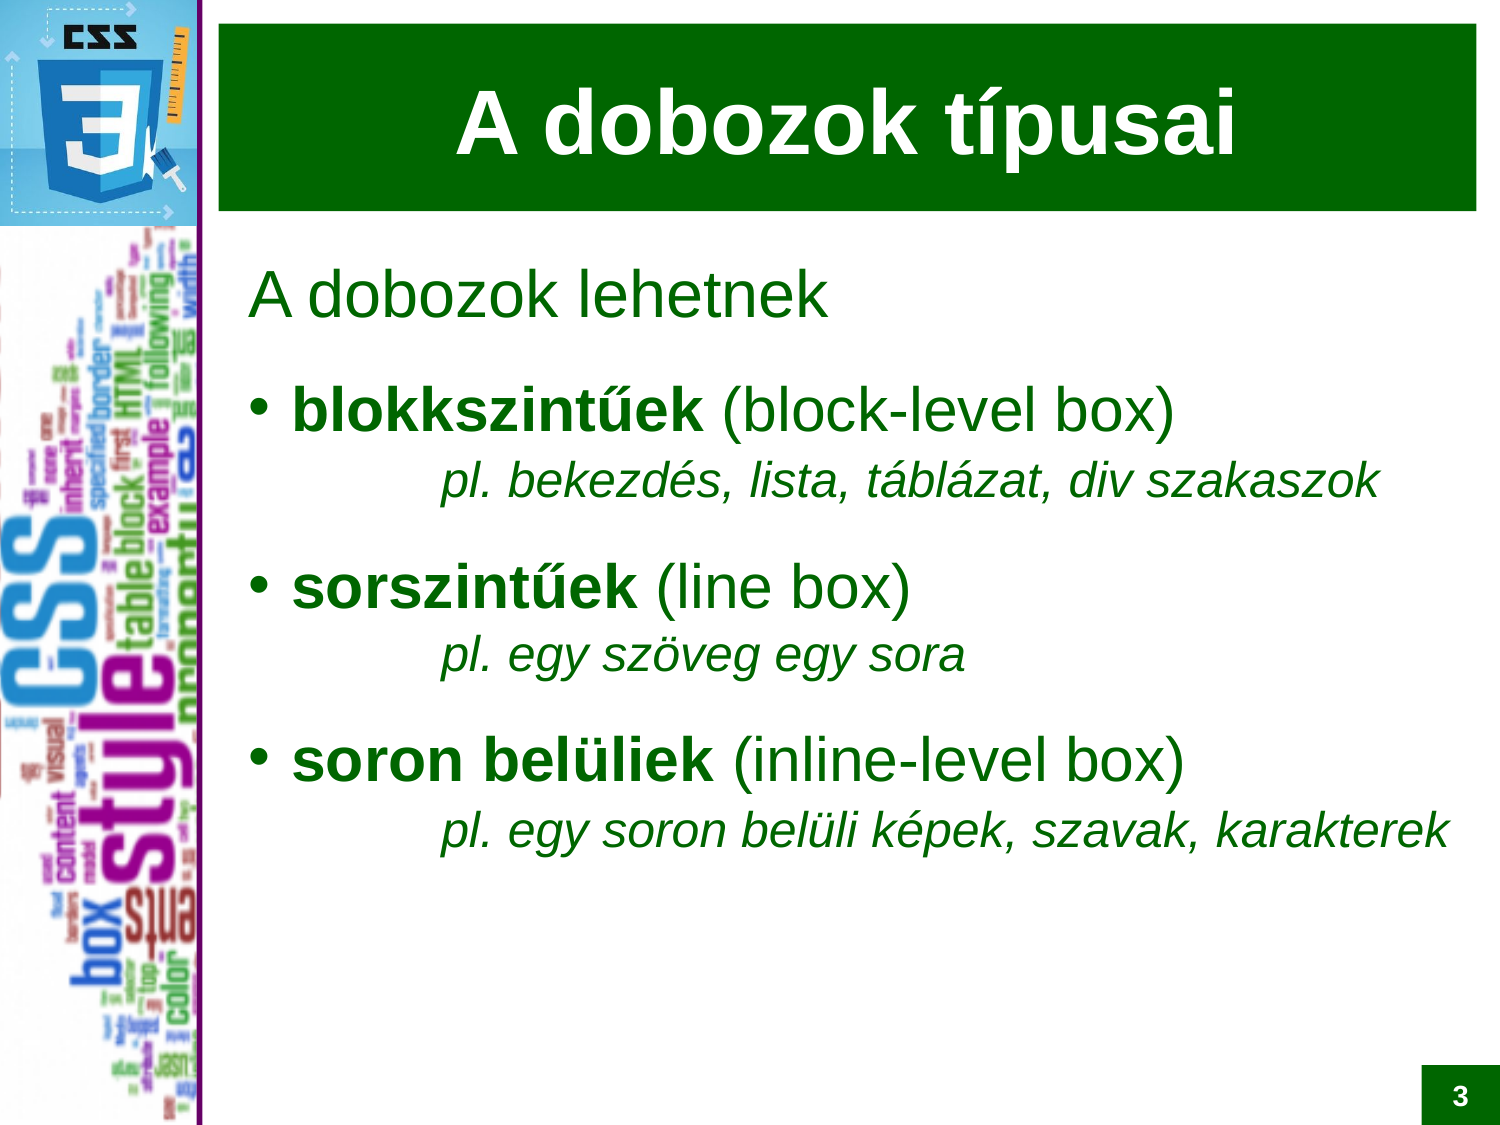

# A dobozok típusai
A dobozok lehetnek
blokkszintűek (block-level box)
	pl. bekezdés, lista, táblázat, div szakaszok
sorszintűek (line box)
	pl. egy szöveg egy sora
soron belüliek (inline-level box)
	pl. egy soron belüli képek, szavak, karakterek
3